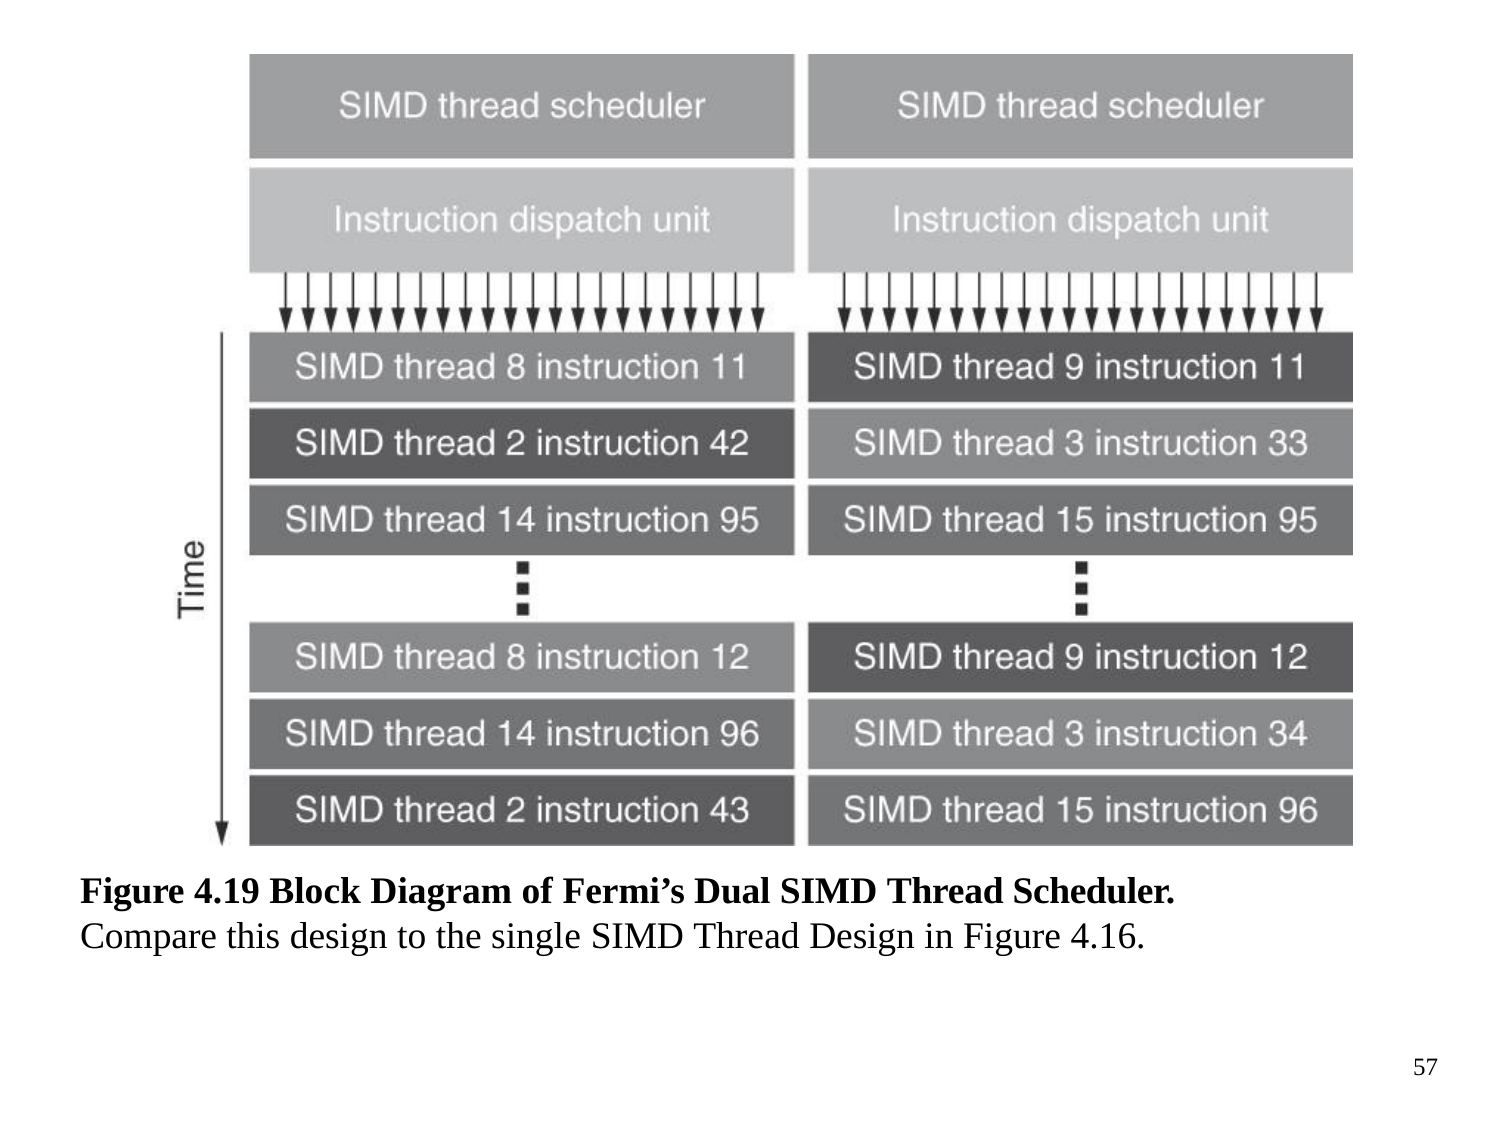

Figure 4.19 Block Diagram of Fermi’s Dual SIMD Thread Scheduler.
Compare this design to the single SIMD Thread Design in Figure 4.16.
57